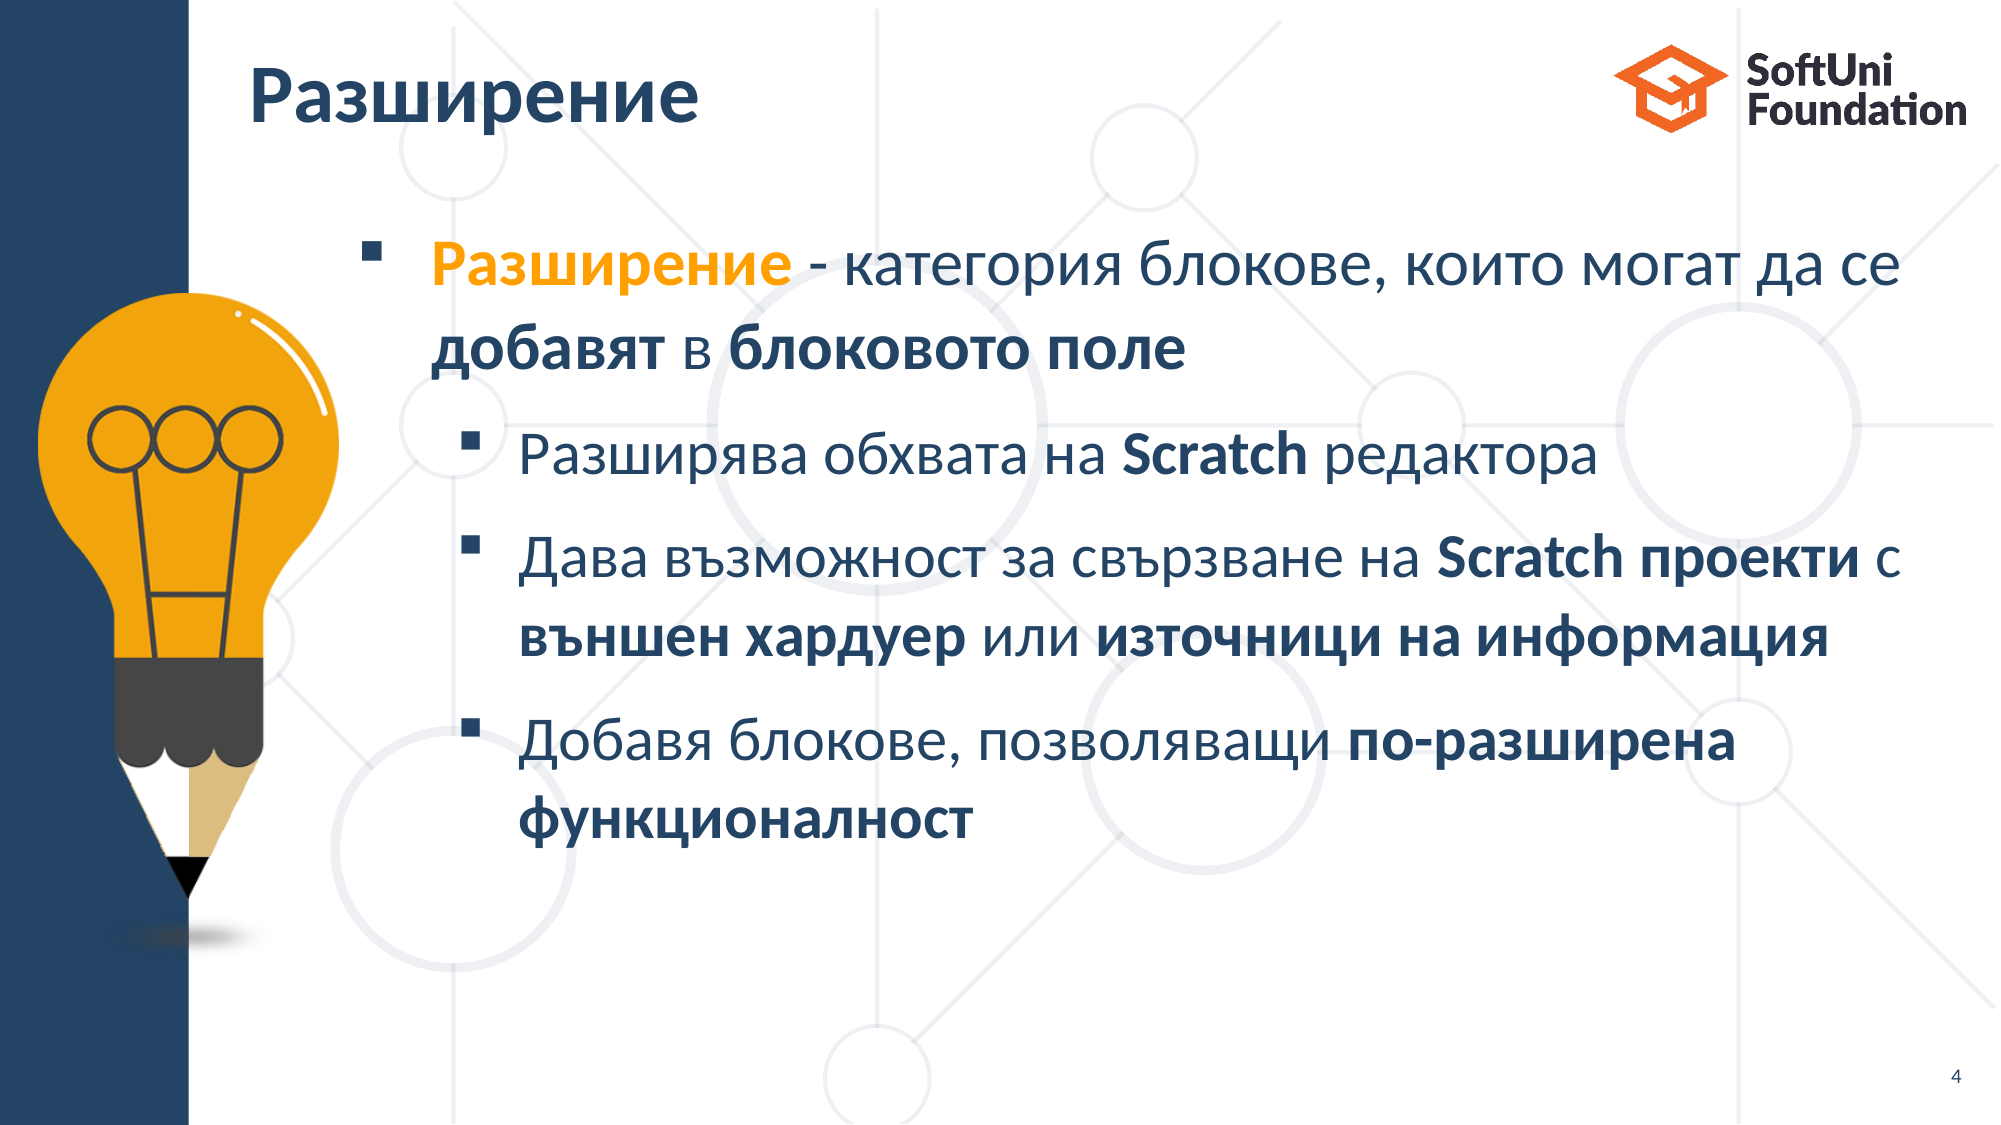

# Разширение
Разширение - категория блокове, които могат да се добавят в блоковото поле
Разширява обхвата на Scratch редактора
Дава възможност за свързване на Scratch проекти с външен хардуер или източници на информация
Добавя блокове, позволяващи по-разширена функционалност
4